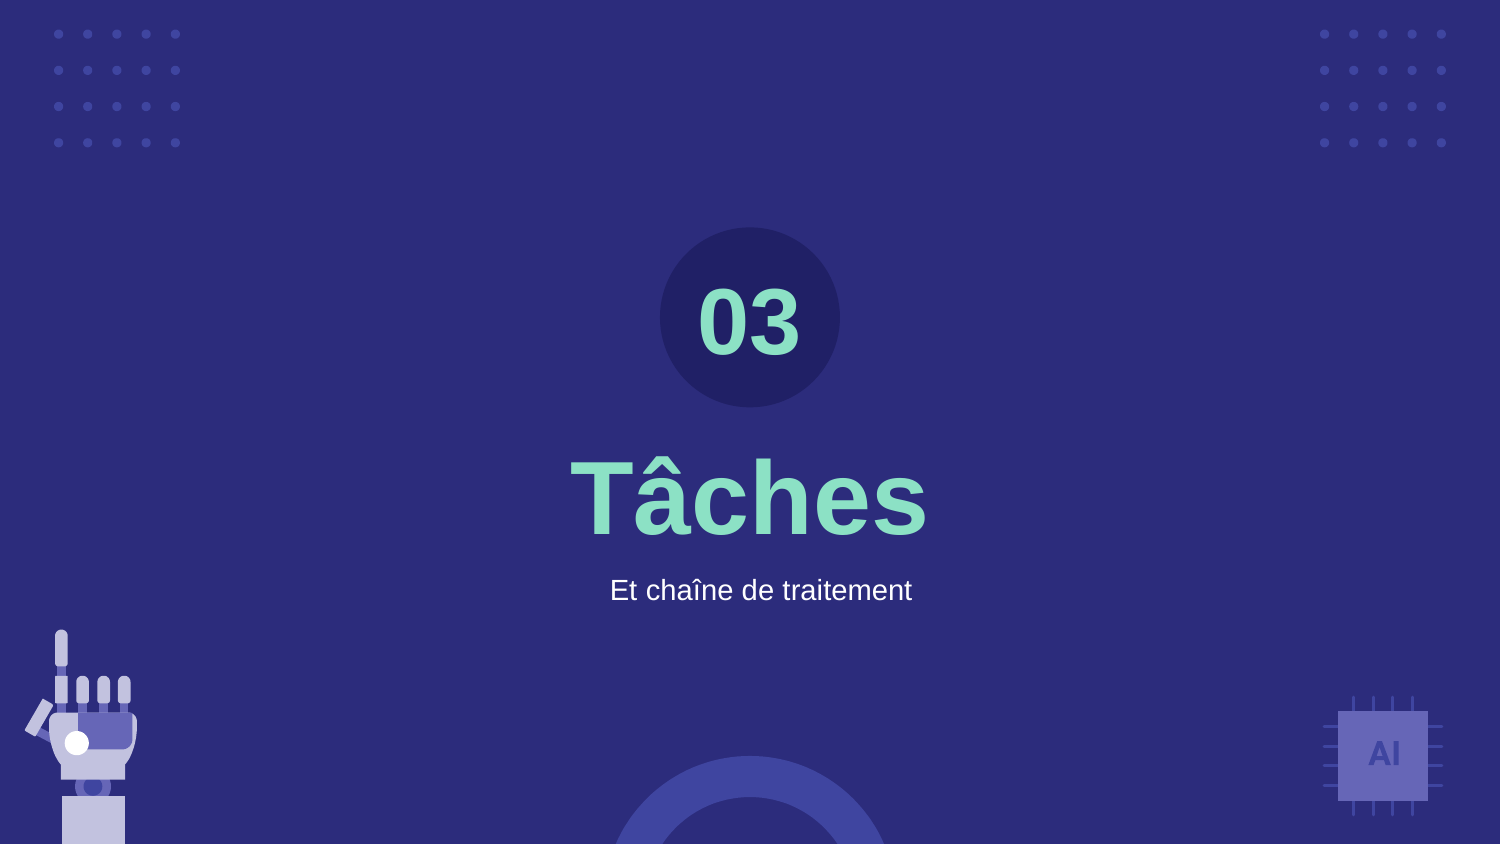

# 03
Tâches
Et chaîne de traitement